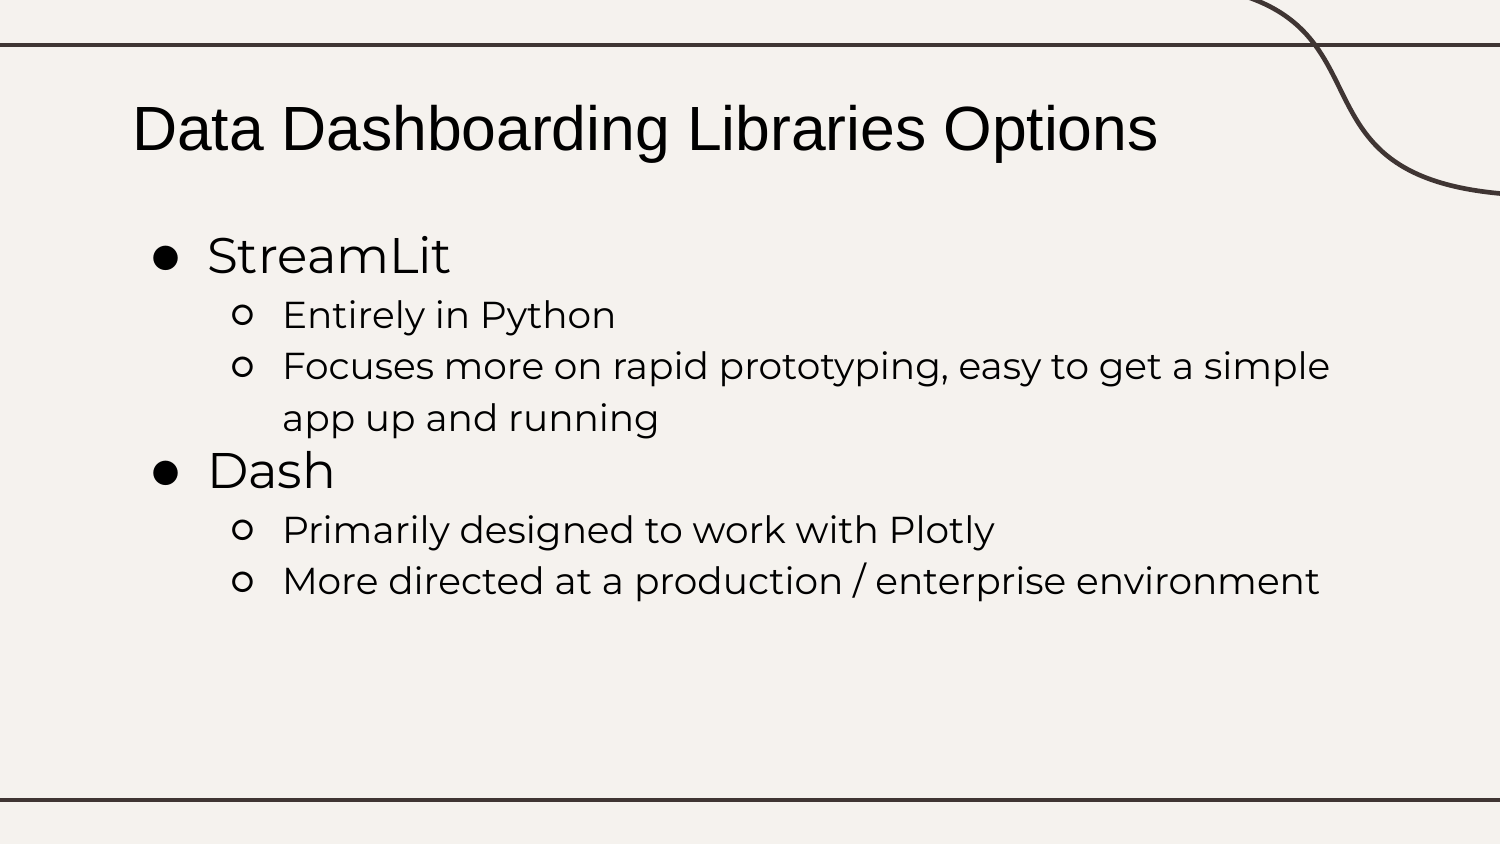

# Data Dashboarding Libraries Options
StreamLit
Entirely in Python
Focuses more on rapid prototyping, easy to get a simple app up and running
Dash
Primarily designed to work with Plotly
More directed at a production / enterprise environment